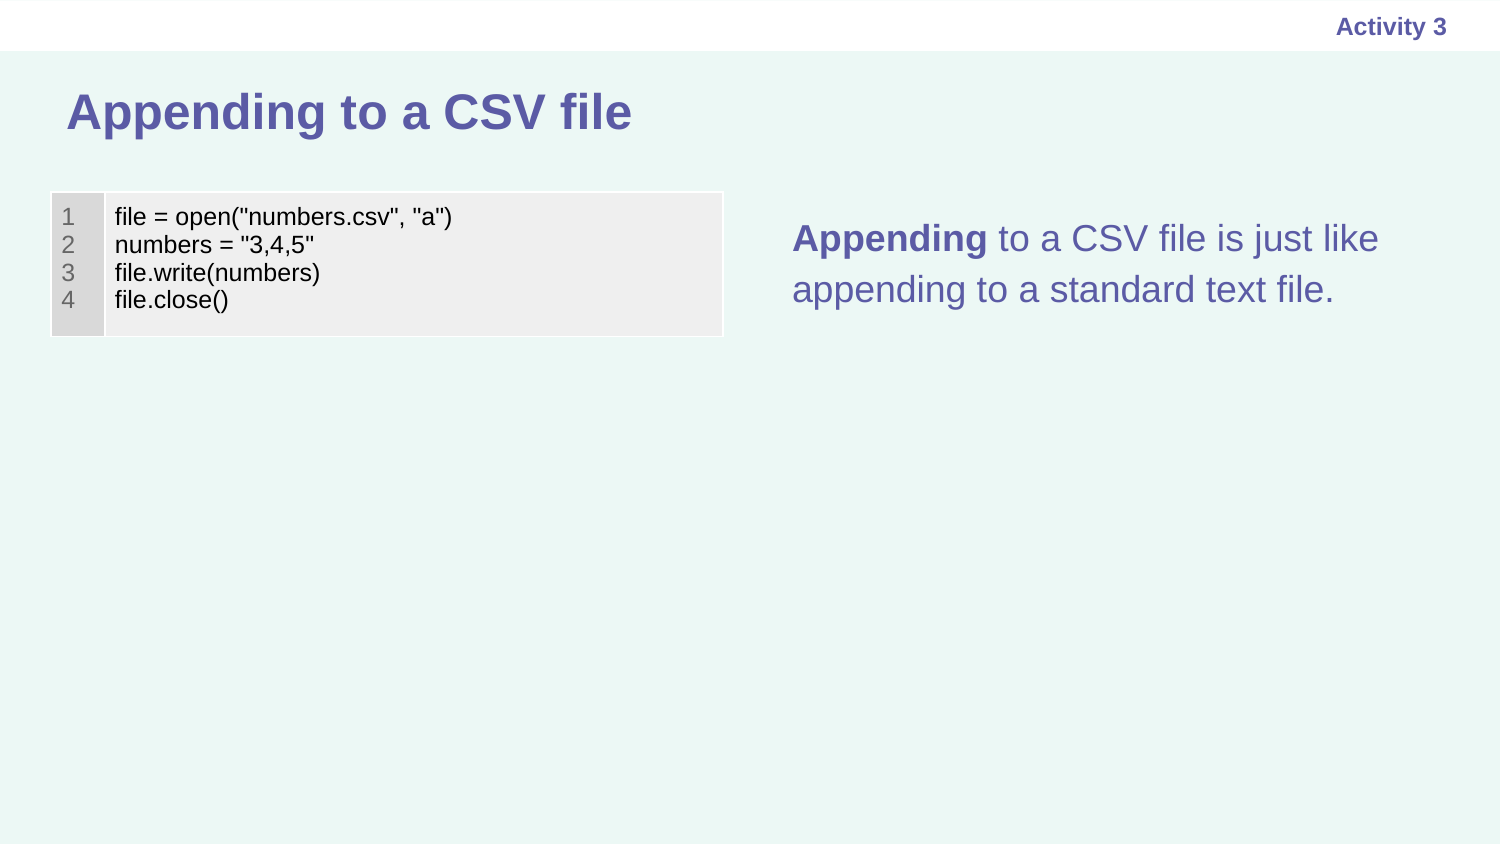

Activity 3
# Appending to a CSV file
| 1 2 3 4 | file = open("numbers.csv", "a") numbers = "3,4,5" file.write(numbers) file.close() |
| --- | --- |
Appending to a CSV file is just like appending to a standard text file.